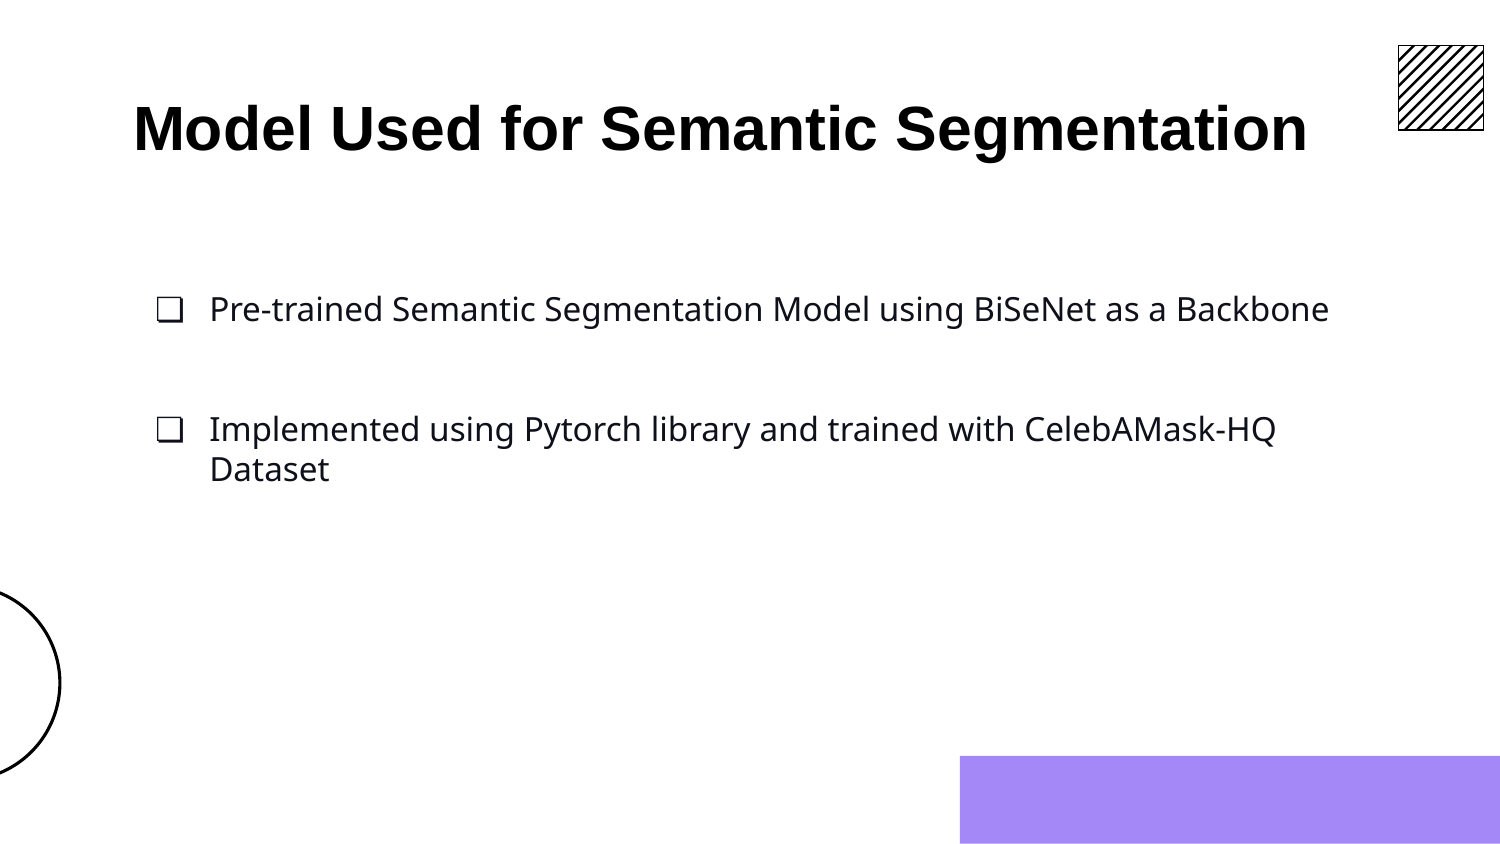

# Model Used for Semantic Segmentation
Pre-trained Semantic Segmentation Model using BiSeNet as a Backbone

Implemented using Pytorch library and trained with CelebAMask-HQ Dataset